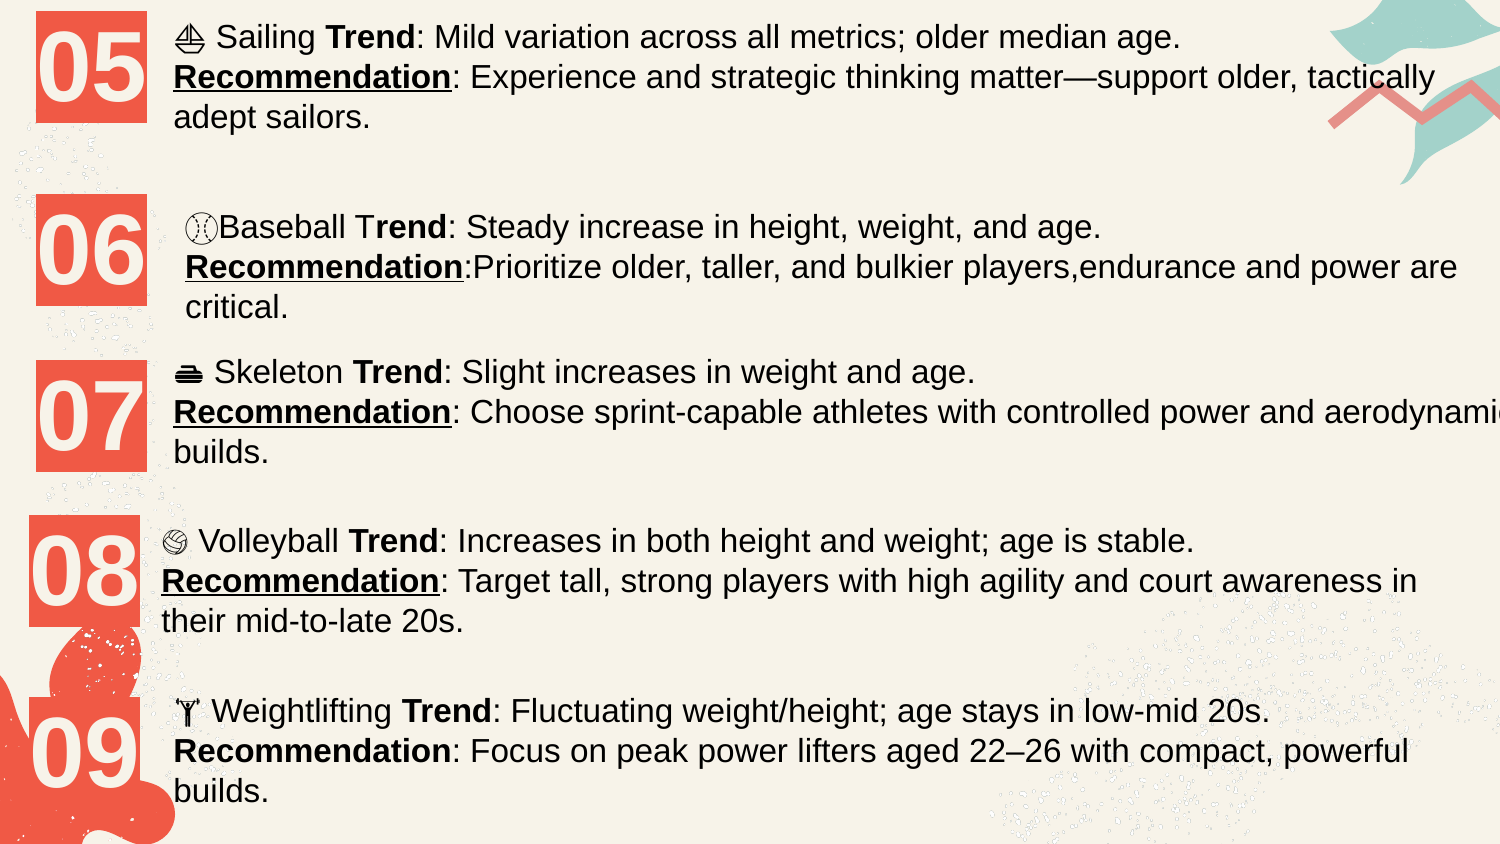

Include qualitative factors: sports culture, climate, historical context.

⛵ Sailing Trend: Mild variation across all metrics; older median age.
Recommendation: Experience and strategic thinking matter—support older, tactically adept sailors.

05
06
⚾Baseball Trend: Steady increase in height, weight, and age.                             Recommendation:Prioritize older, taller, and bulkier players,endurance and power are critical.

07
🥌 Skeleton Trend: Slight increases in weight and age.
Recommendation: Choose sprint-capable athletes with controlled power and aerodynamic
builds.

08
🏐 Volleyball Trend: Increases in both height and weight; age is stable.
Recommendation: Target tall, strong players with high agility and court awareness in their mid-to-late 20s.

09
🏋️ Weightlifting Trend: Fluctuating weight/height; age stays in low-mid 20s.
Recommendation: Focus on peak power lifters aged 22–26 with compact, powerful builds.